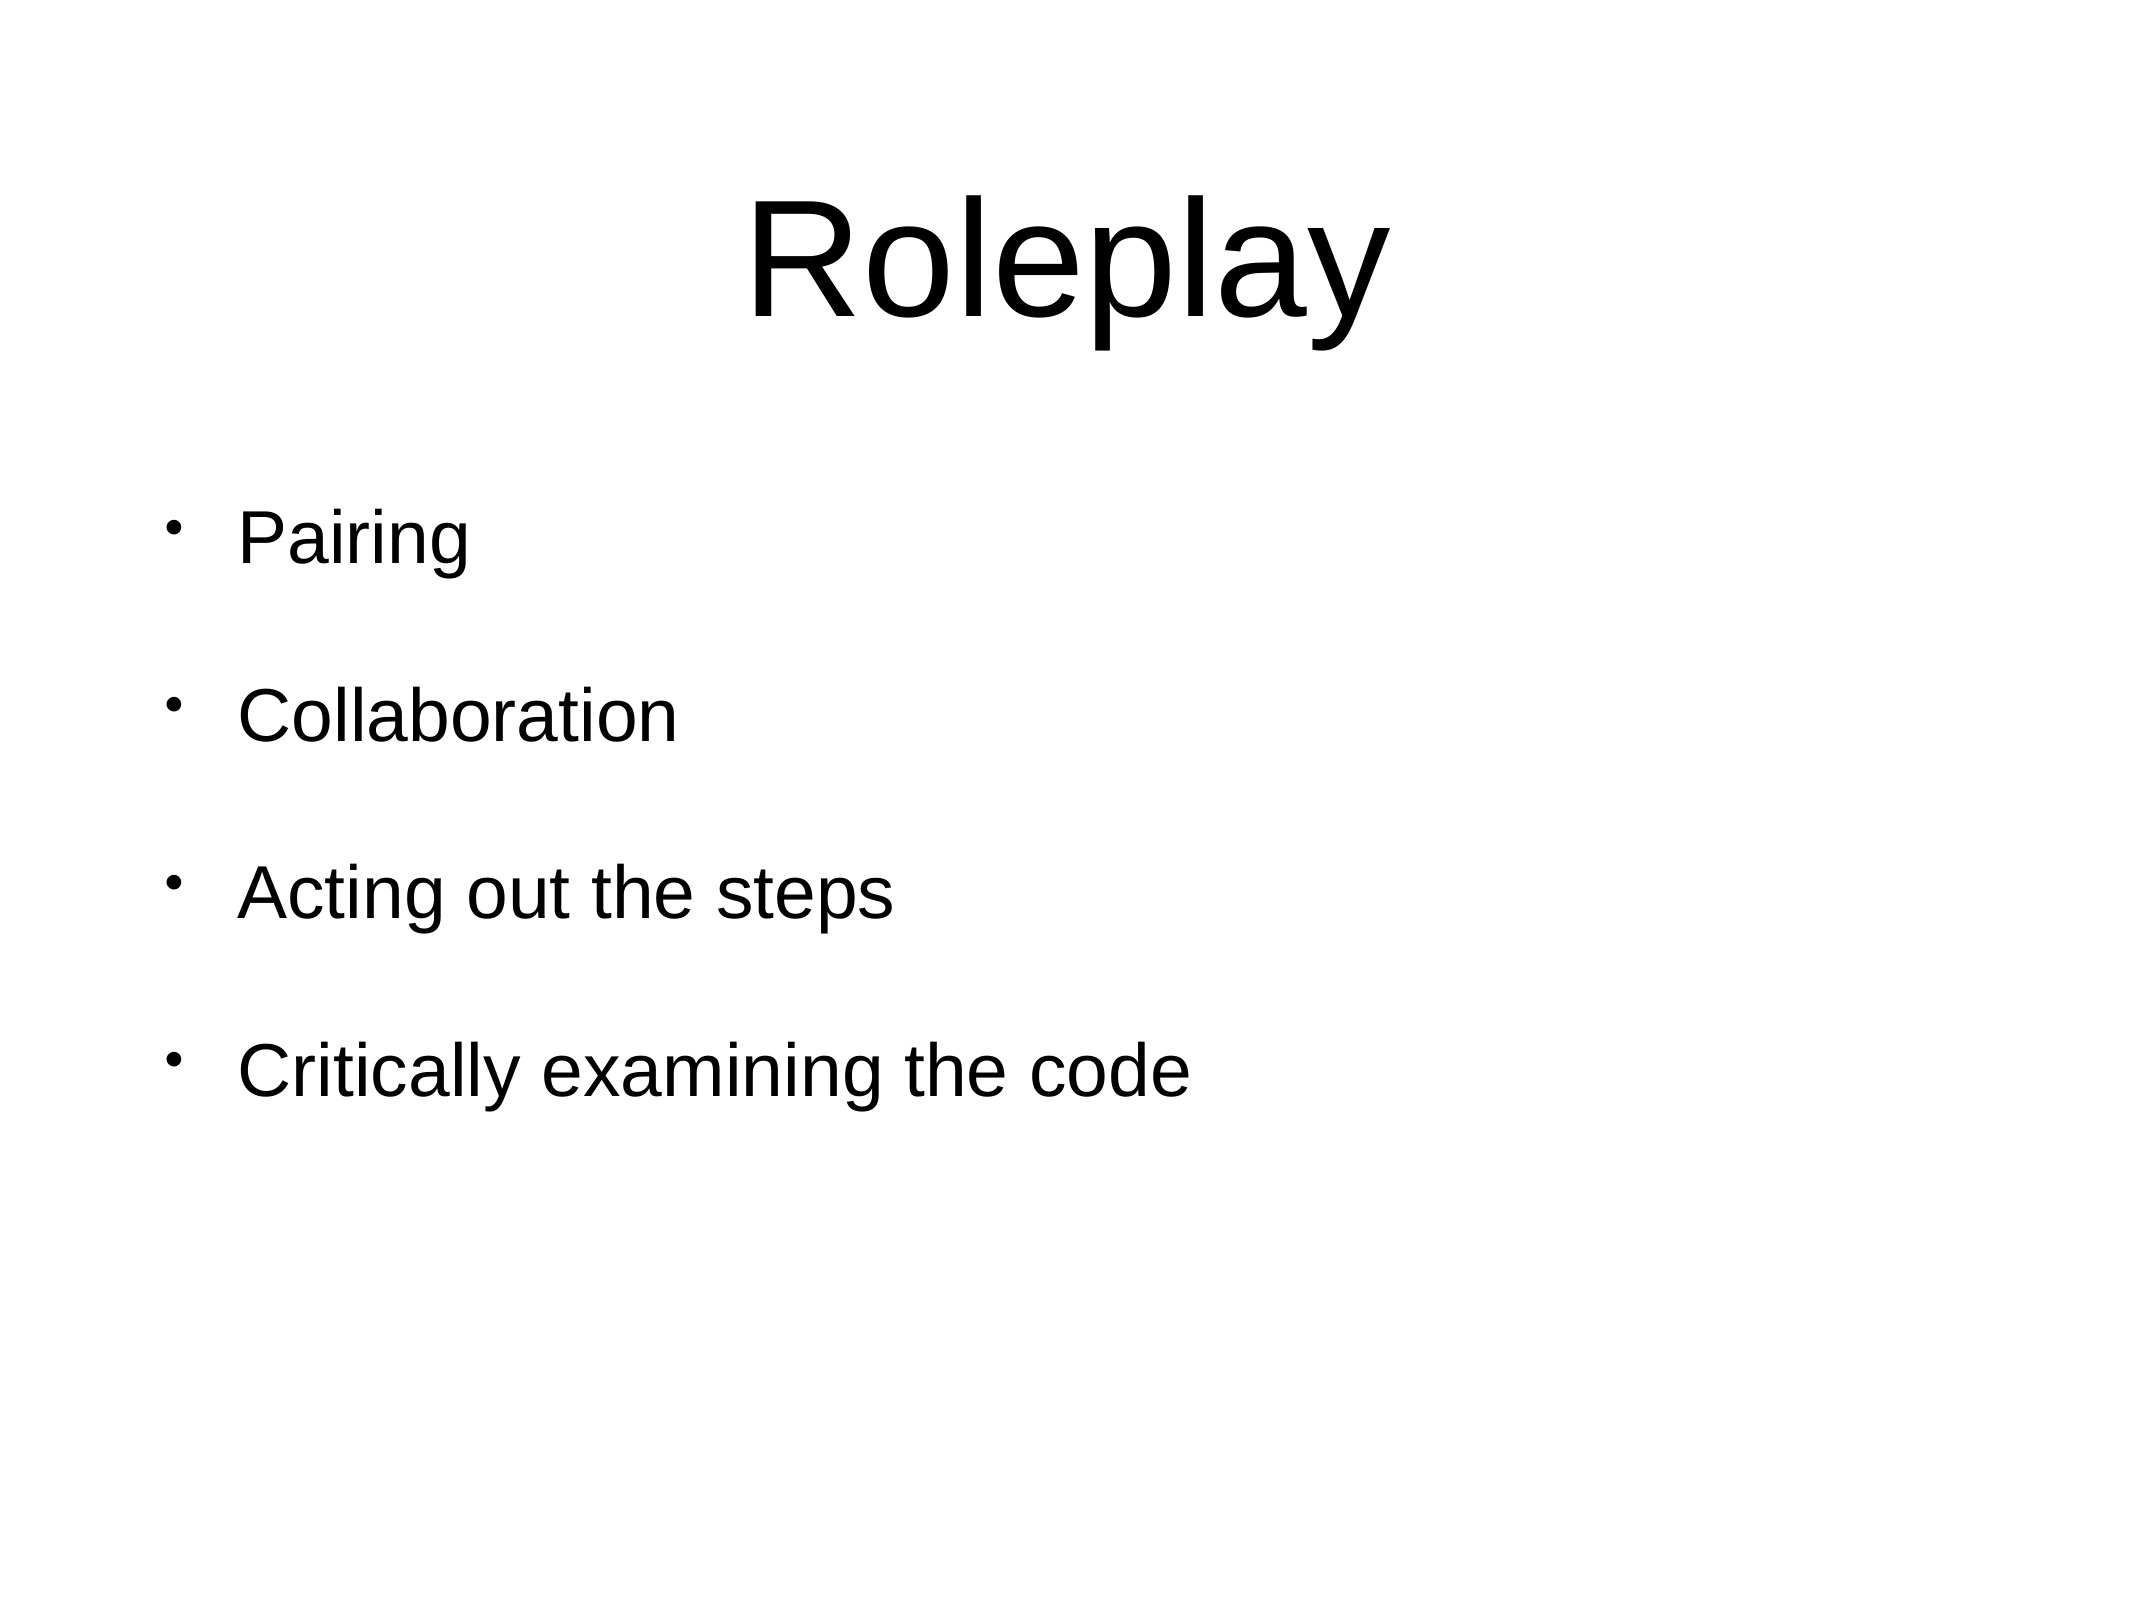

# Roleplay
Pairing
Collaboration
Acting out the steps
Critically examining the code